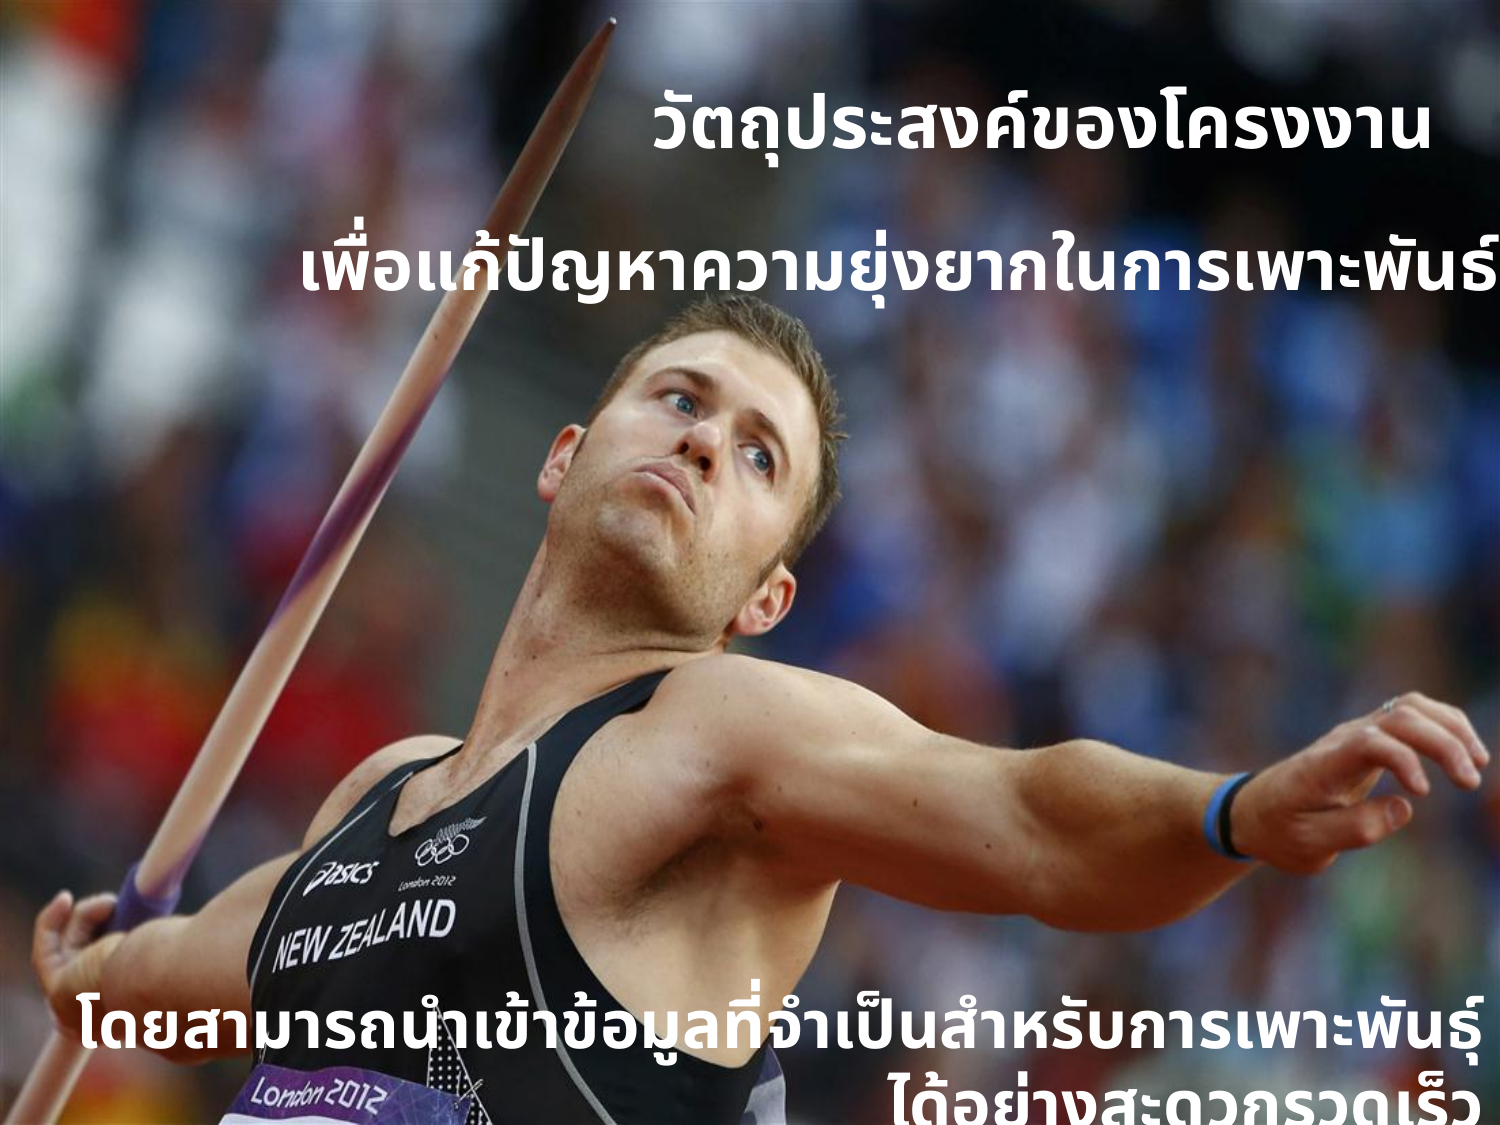

# วัตถุประสงค์ของโครงงาน
เพื่อแก้ปัญหาความยุ่งยากในการเพาะพันธ์สัตว์น้ำ
โดยสามารถนำเข้าข้อมูลที่จำเป็นสำหรับการเพาะพันธุ์ได้อย่างสะดวกรวดเร็ว